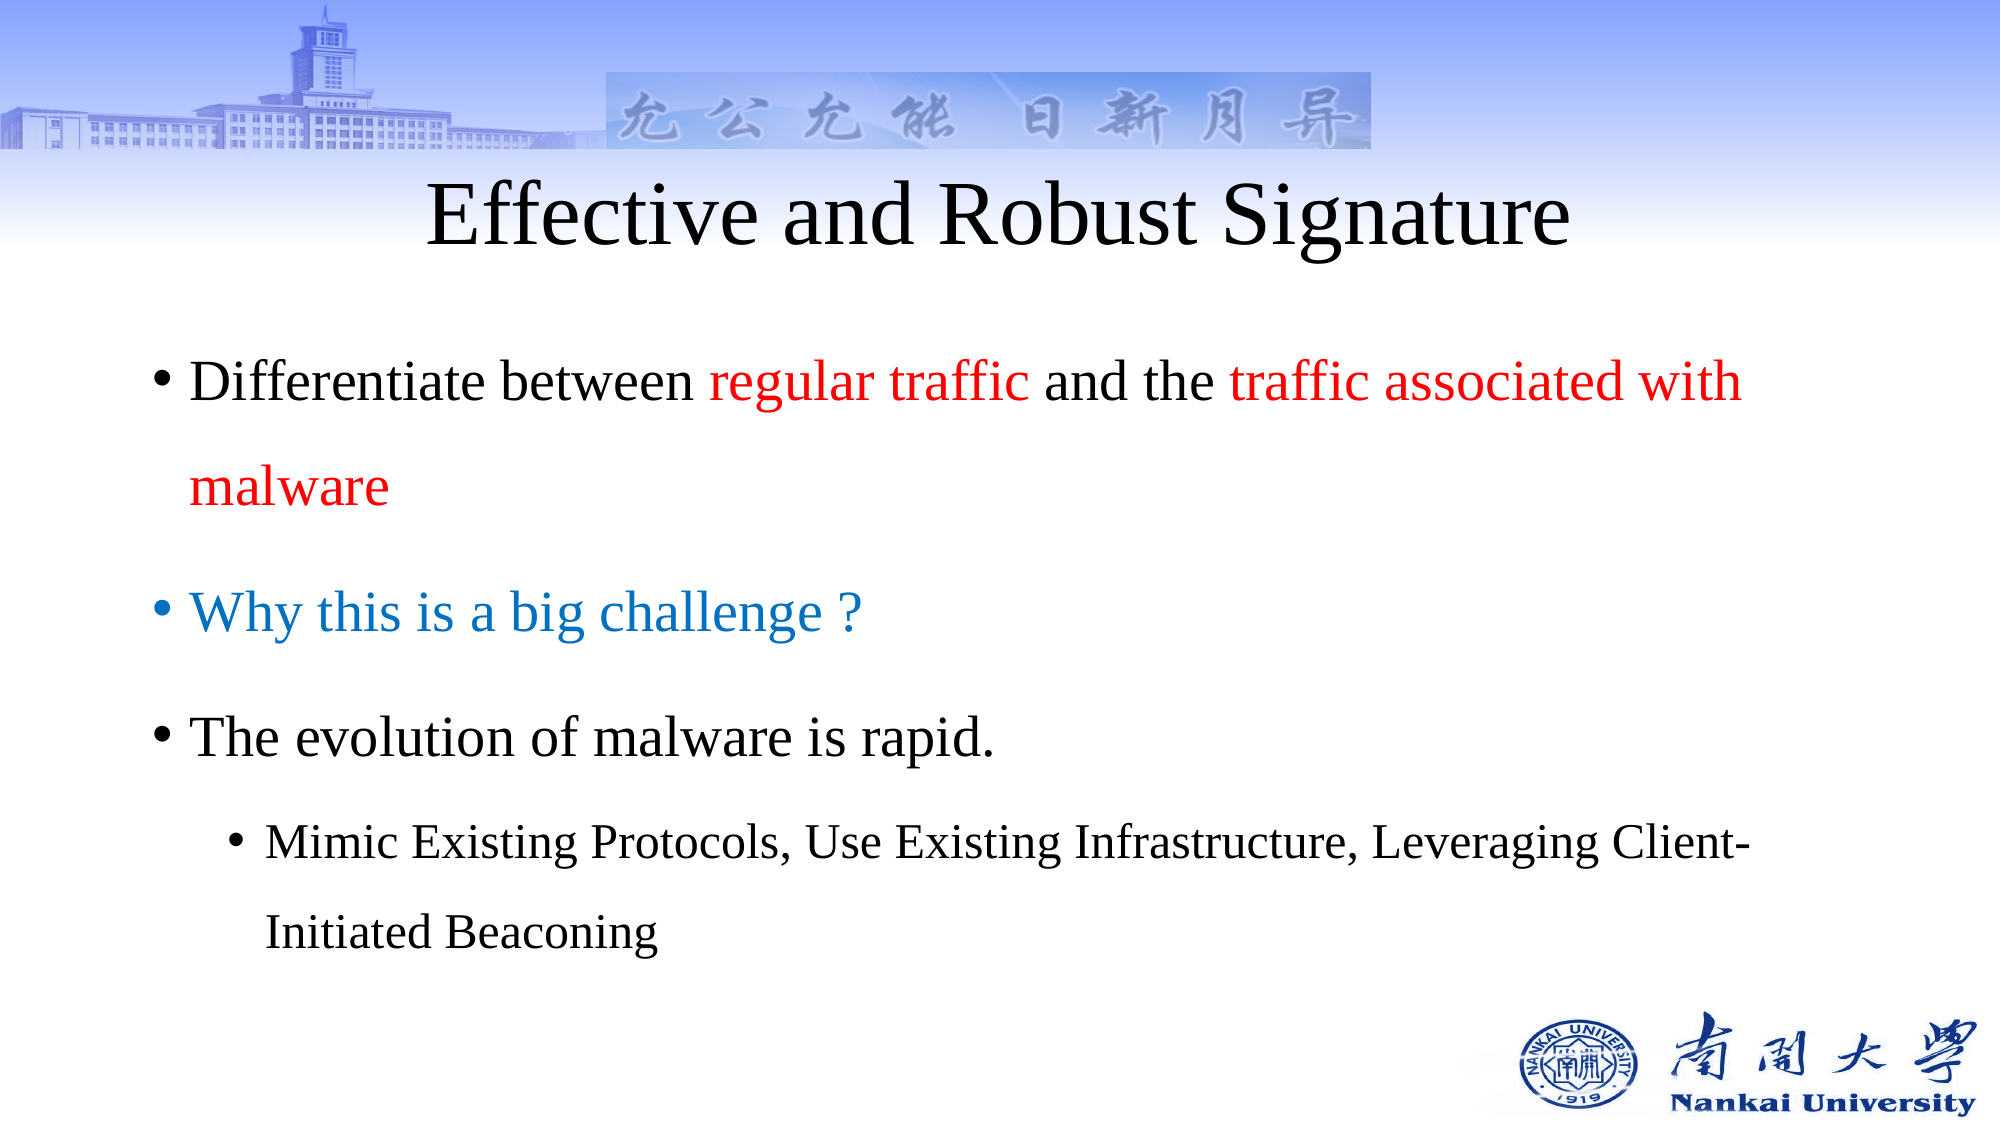

# Effective and Robust Signature
Differentiate between regular traffic and the traffic associated with malware
Why this is a big challenge ?
The evolution of malware is rapid.
Mimic Existing Protocols, Use Existing Infrastructure, Leveraging Client-Initiated Beaconing